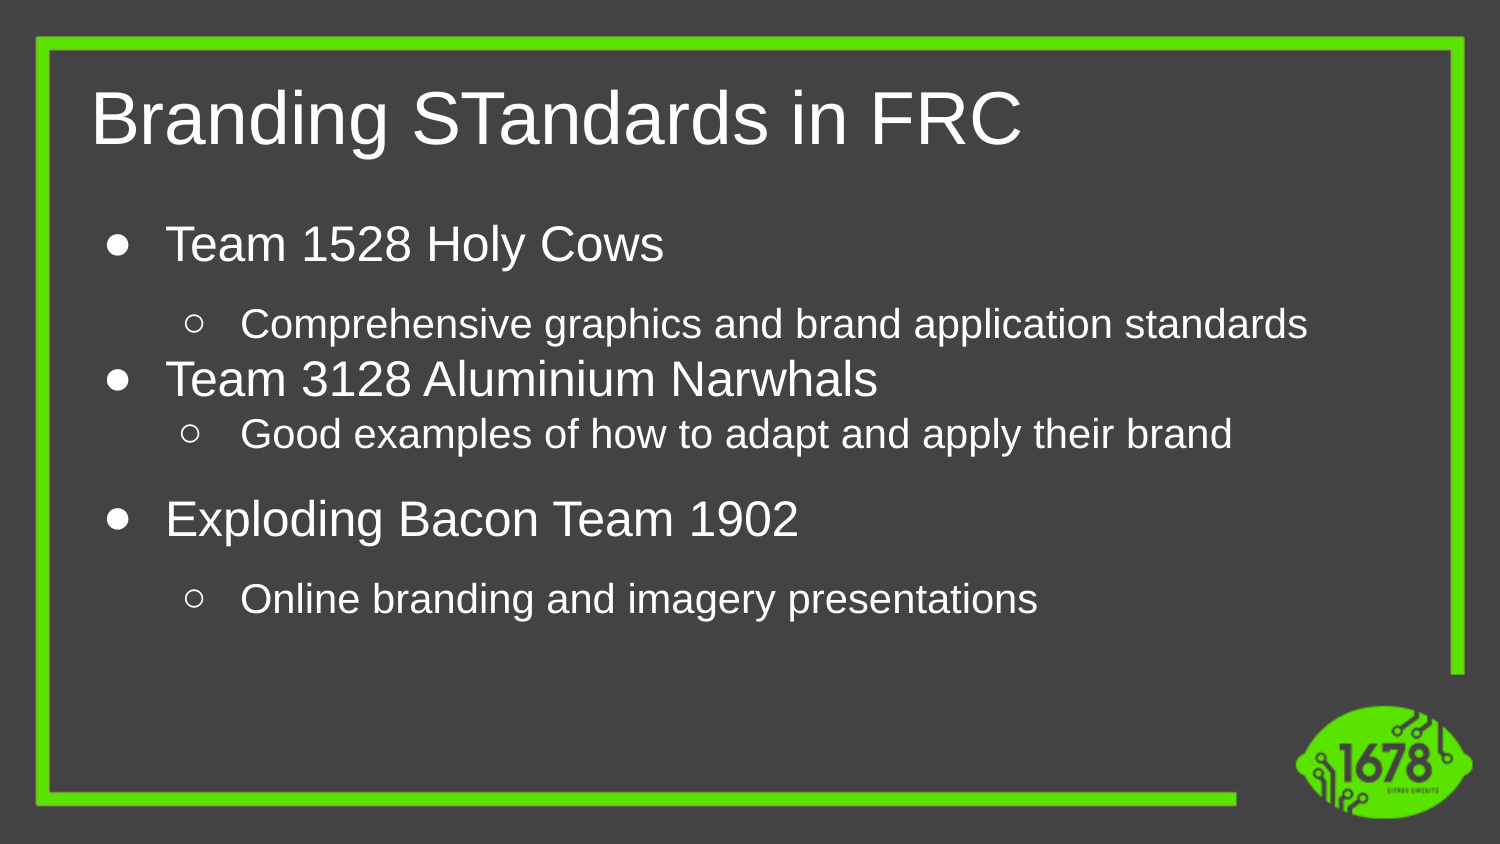

# Branding STandards in FRC
Team 1528 Holy Cows
Comprehensive graphics and brand application standards
Team 3128 Aluminium Narwhals
Good examples of how to adapt and apply their brand
Exploding Bacon Team 1902
Online branding and imagery presentations